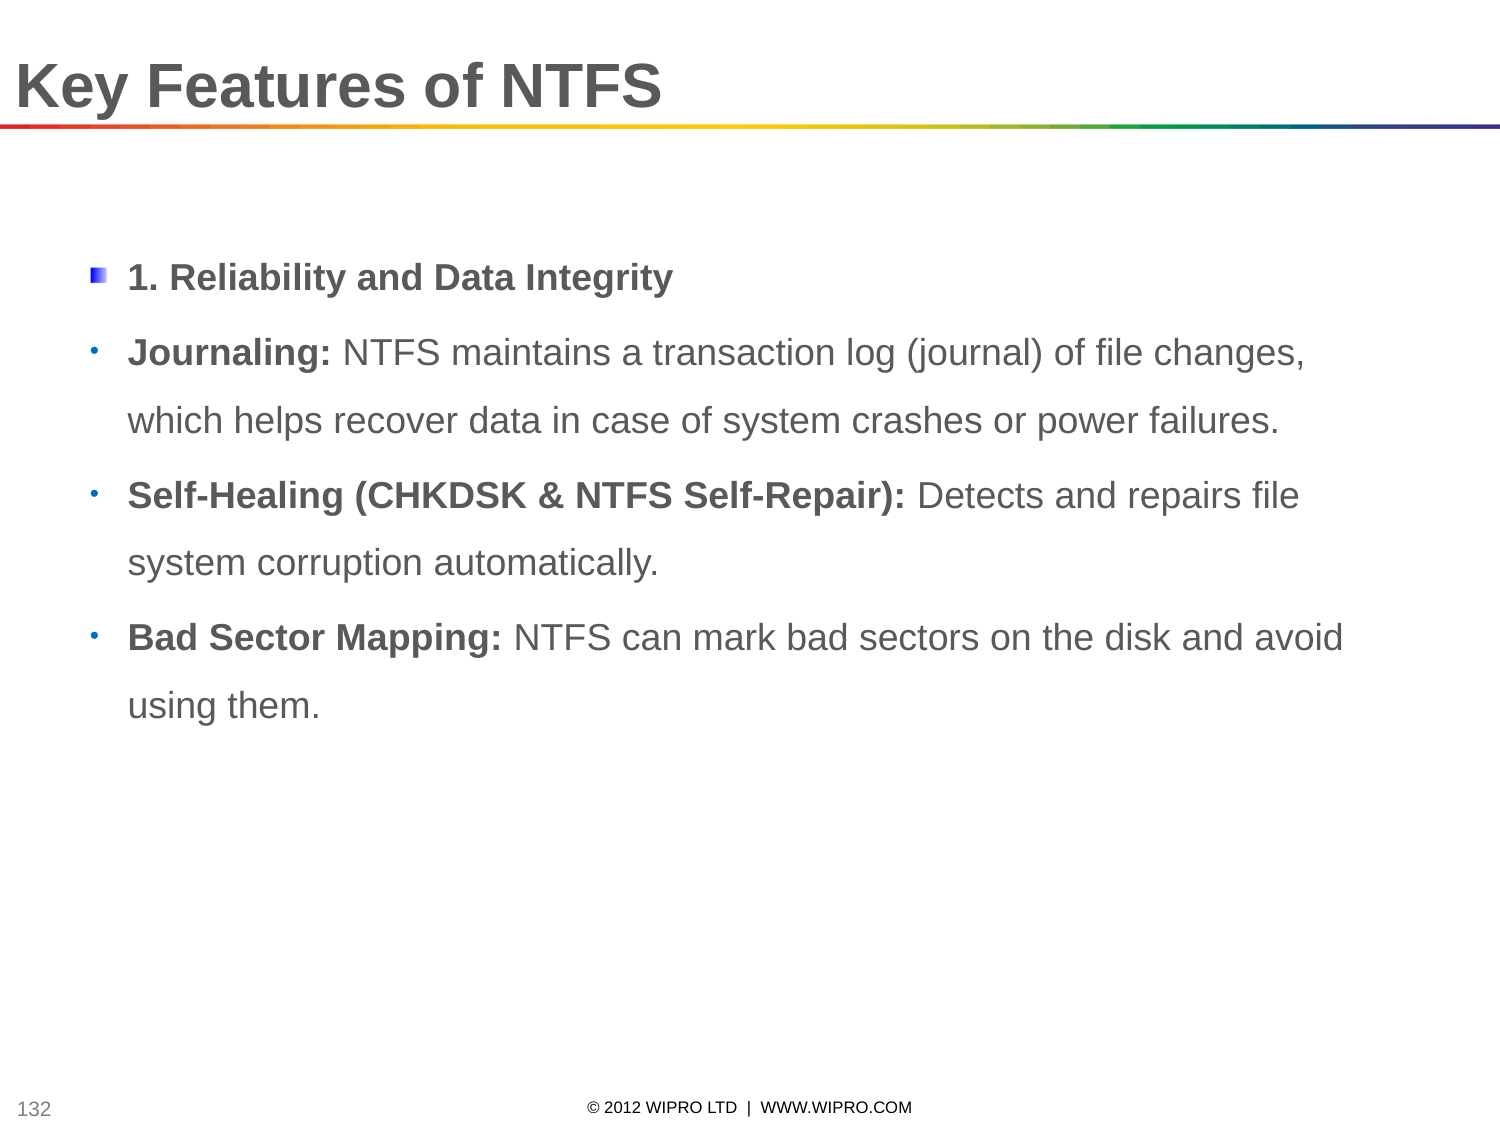

Key Features of NTFS
1. Reliability and Data Integrity
Journaling: NTFS maintains a transaction log (journal) of file changes, which helps recover data in case of system crashes or power failures.
Self-Healing (CHKDSK & NTFS Self-Repair): Detects and repairs file system corruption automatically.
Bad Sector Mapping: NTFS can mark bad sectors on the disk and avoid using them.